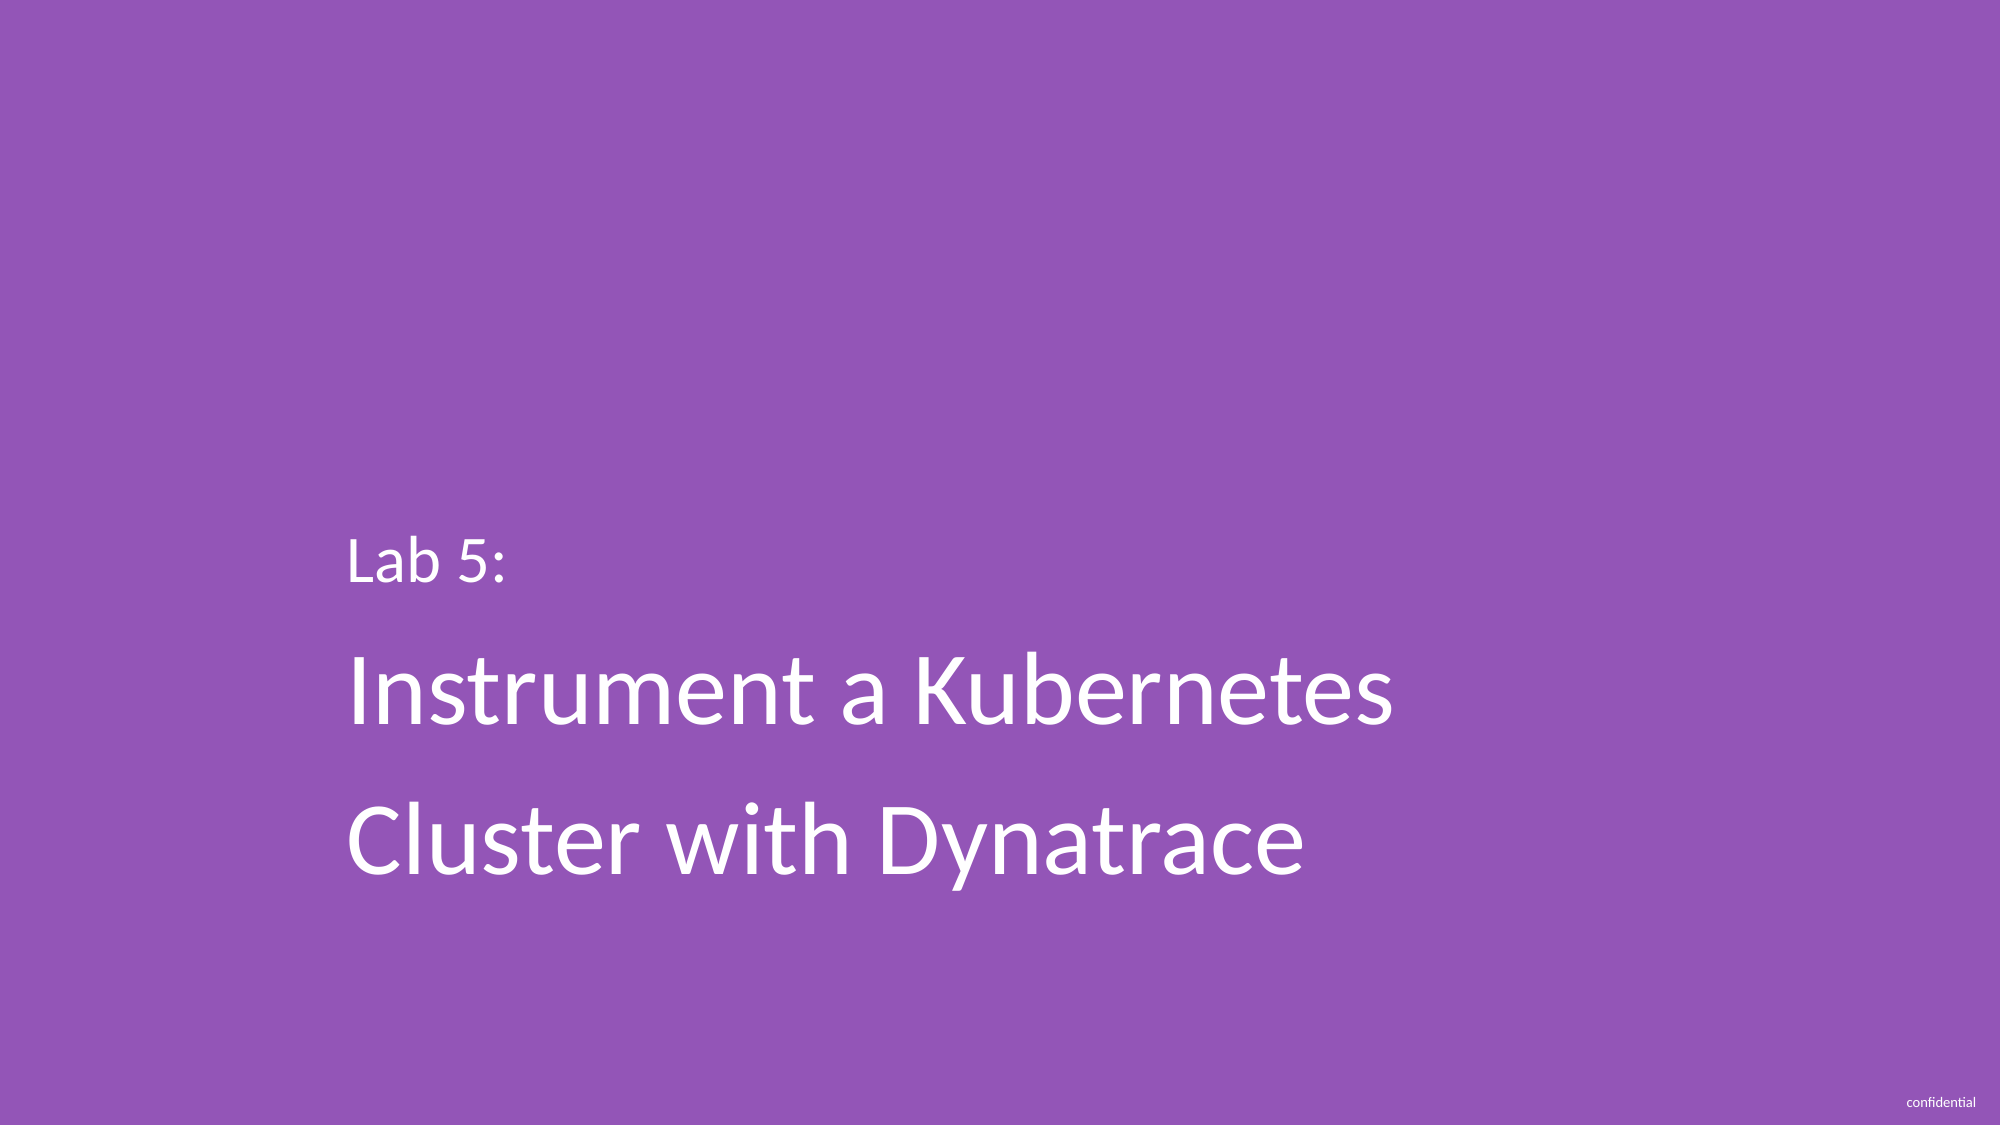

Lab 5:
Instrument a Kubernetes Cluster with Dynatrace